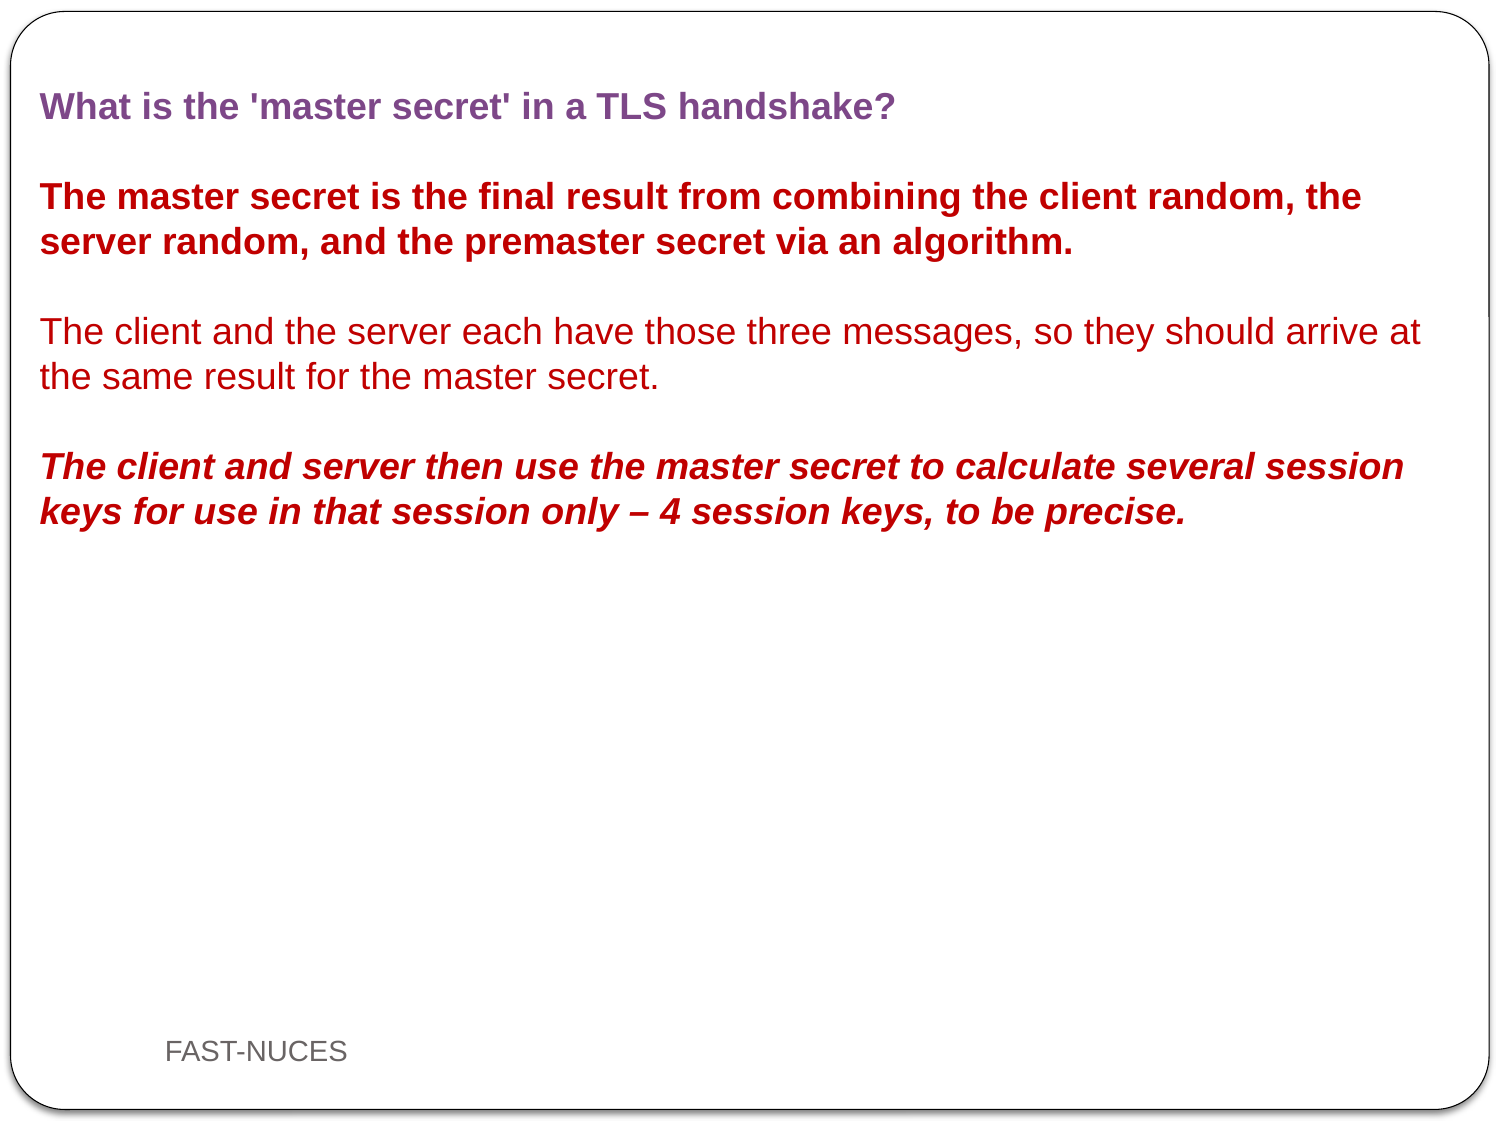

What is the 'master secret' in a TLS handshake?

The master secret is the final result from combining the client random, the server random, and the premaster secret via an algorithm.

The client and the server each have those three messages, so they should arrive at the same result for the master secret.

The client and server then use the master secret to calculate several session keys for use in that session only – 4 session keys, to be precise.
FAST-NUCES